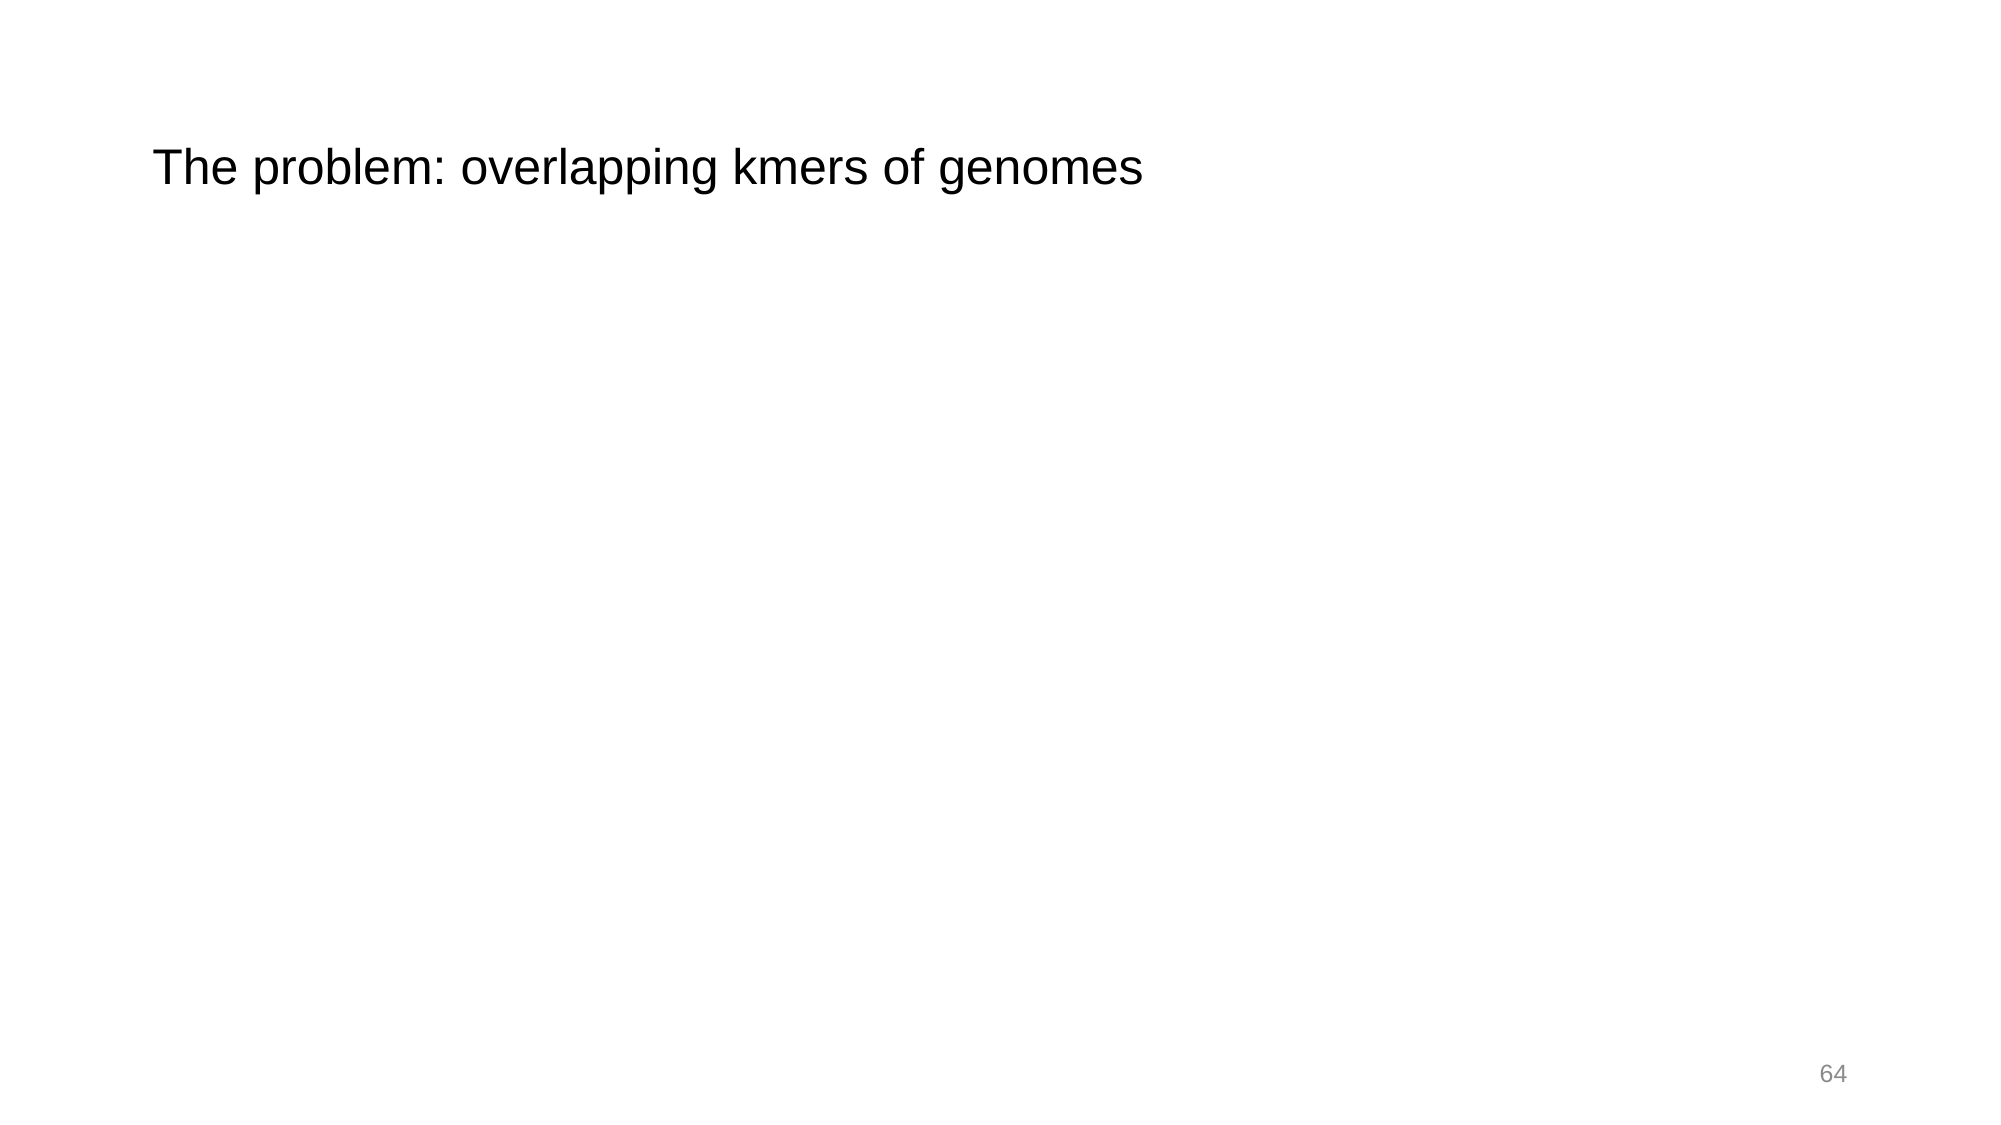

# The problem: overlapping kmers of genomes

64